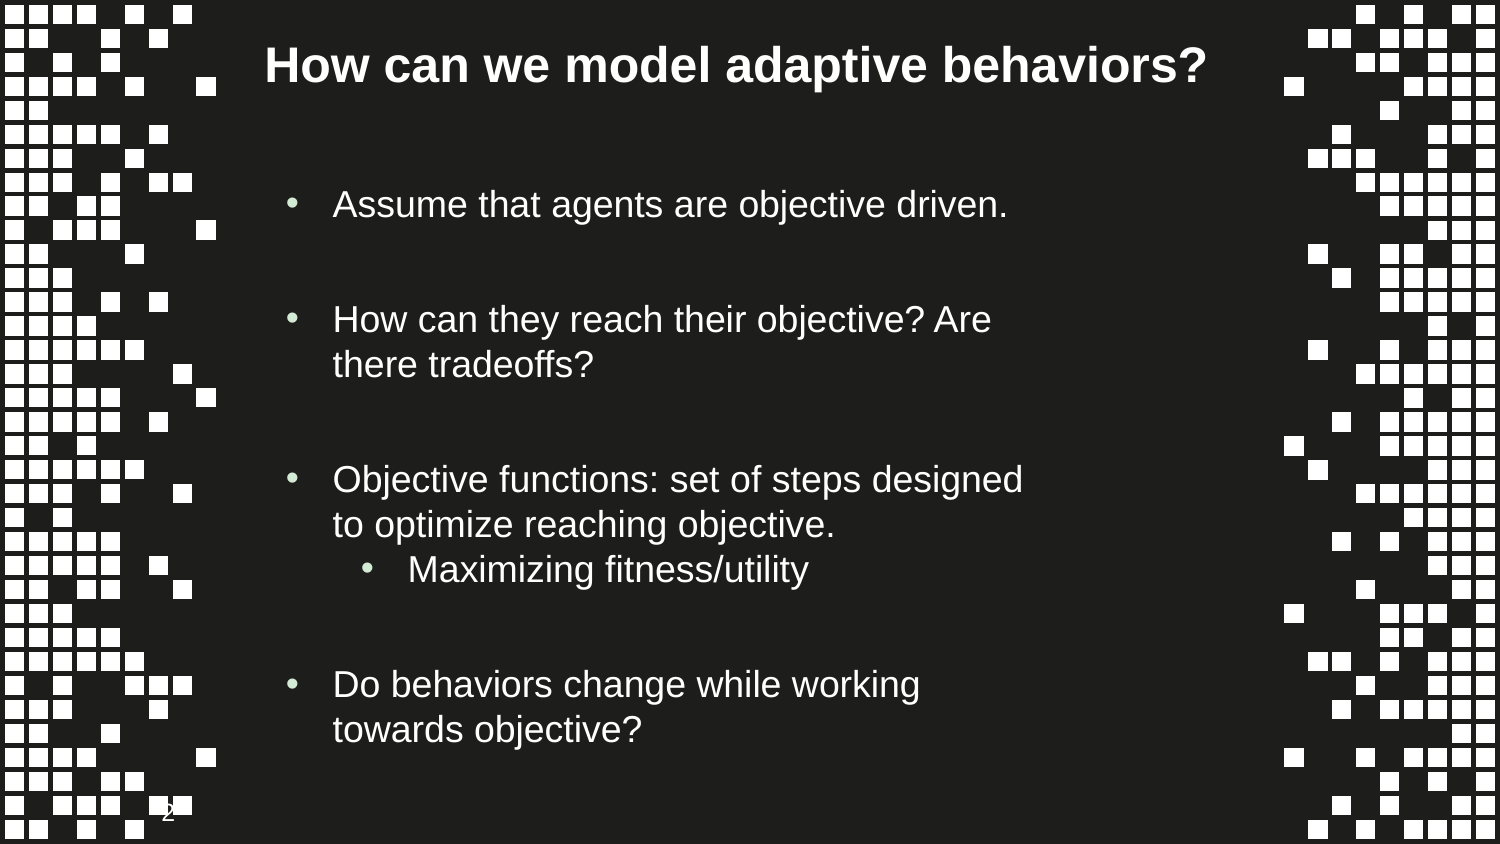

How can we model adaptive behaviors?
Assume that agents are objective driven.

How can they reach their objective? Are there tradeoffs?

Objective functions: set of steps designed to optimize reaching objective.
Maximizing fitness/utility

Do behaviors change while working towards objective?

2